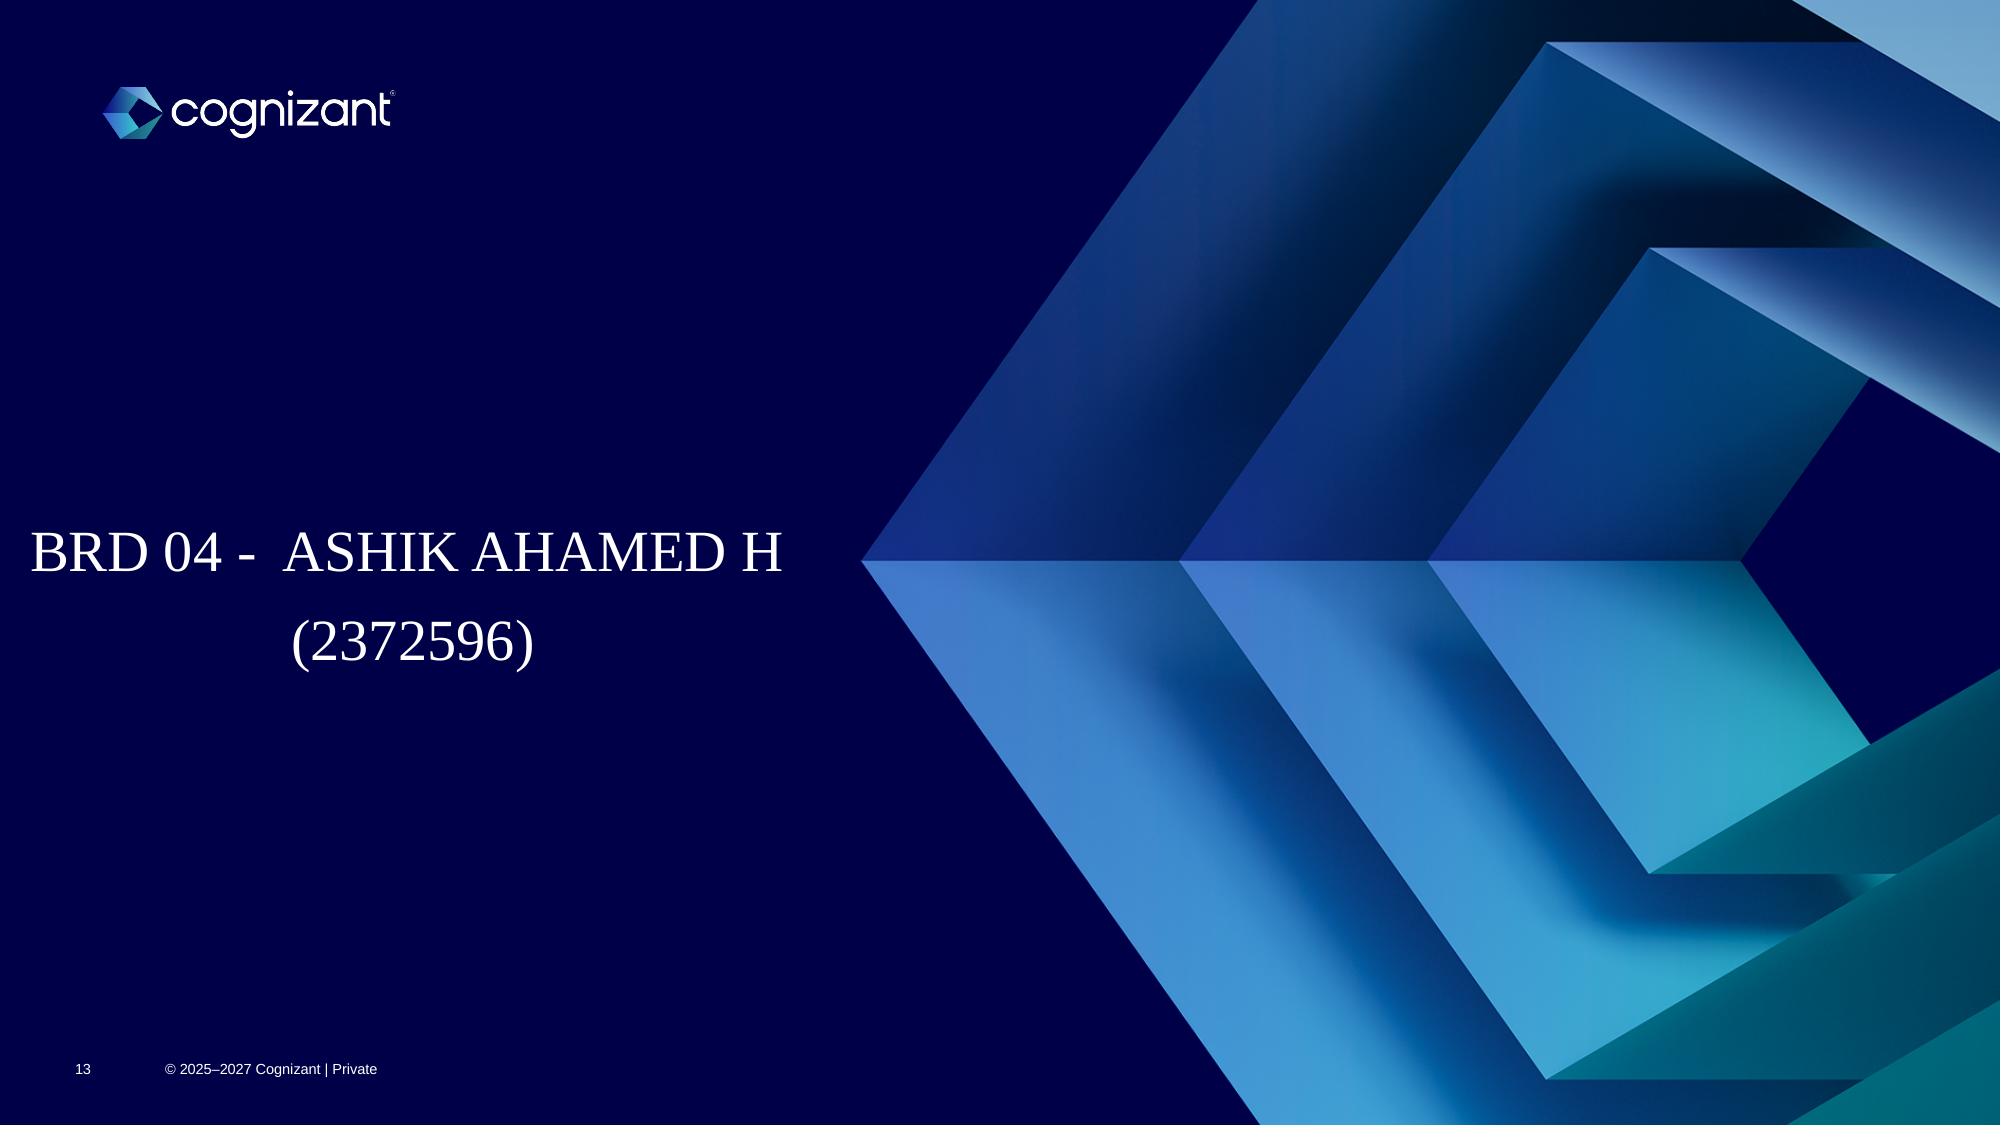

BRD 04 -  ASHIK AHAMED H
                  (2372596)

13
© 2025–2027 Cognizant | Private